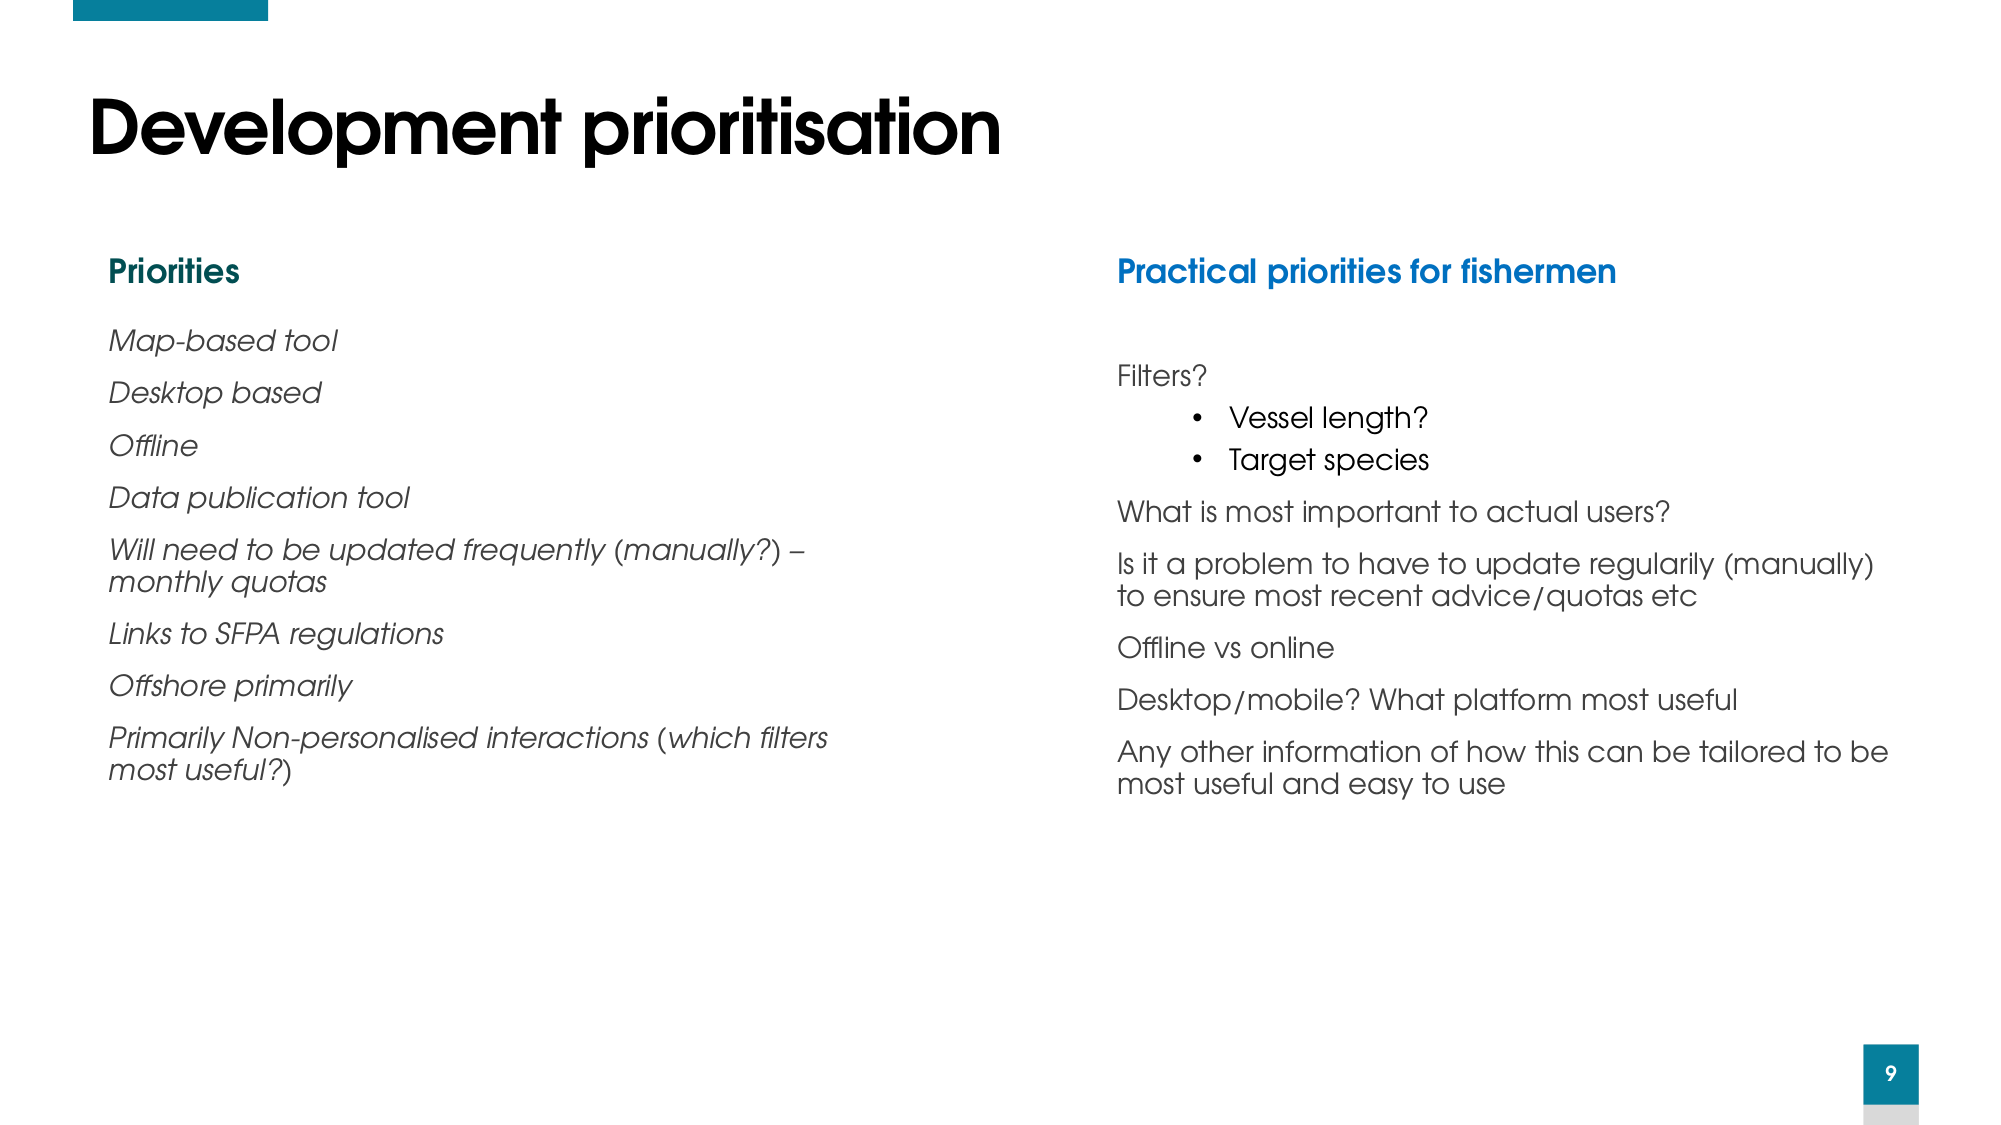

# Development prioritisation
Priorities
Practical priorities for fishermen
Map-based tool
Desktop based
Offline
Data publication tool
Will need to be updated frequently (manually?) – monthly quotas
Links to SFPA regulations
Offshore primarily
Primarily Non-personalised interactions (which filters most useful?)

Filters?
Vessel length?
Target species
What is most important to actual users?
Is it a problem to have to update regularily (manually) to ensure most recent advice/quotas etc
Offline vs online
Desktop/mobile? What platform most useful
Any other information of how this can be tailored to be most useful and easy to use

9